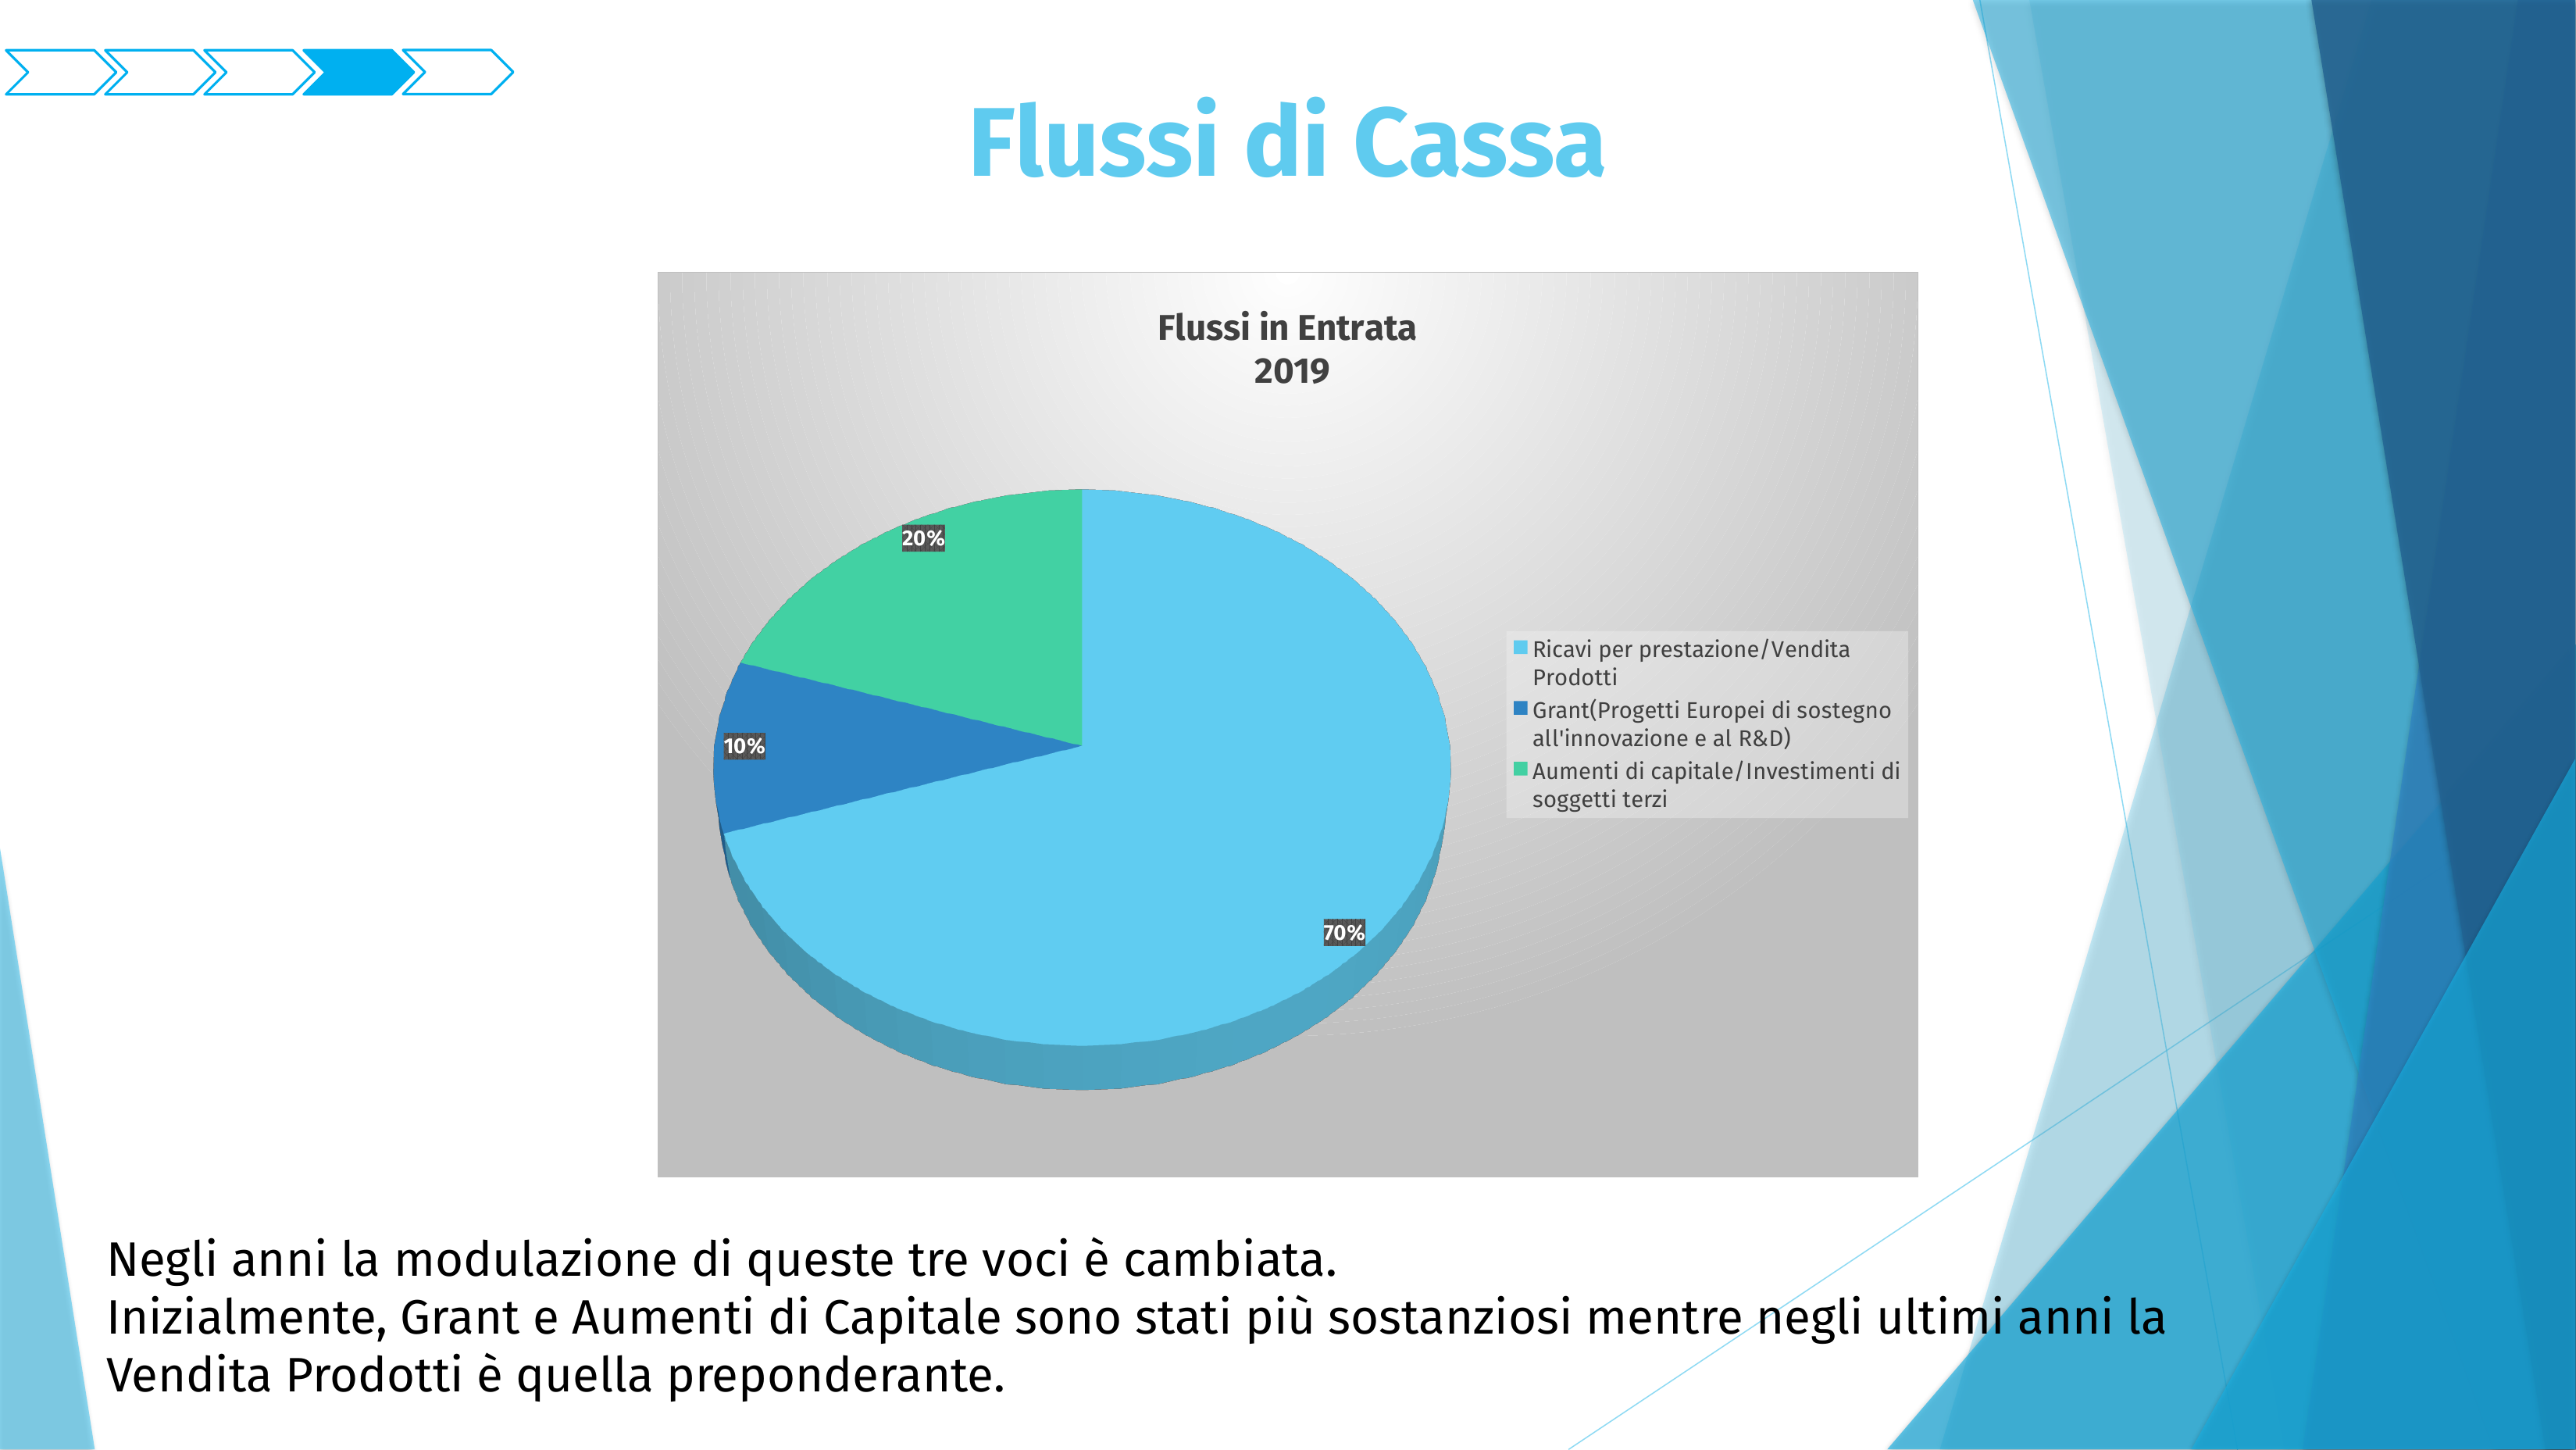

Flussi di Cassa

[unsupported chart]

Negli anni la modulazione di queste tre voci è cambiata.
Inizialmente, Grant e Aumenti di Capitale sono stati più sostanziosi mentre negli ultimi anni la Vendita Prodotti è quella preponderante.